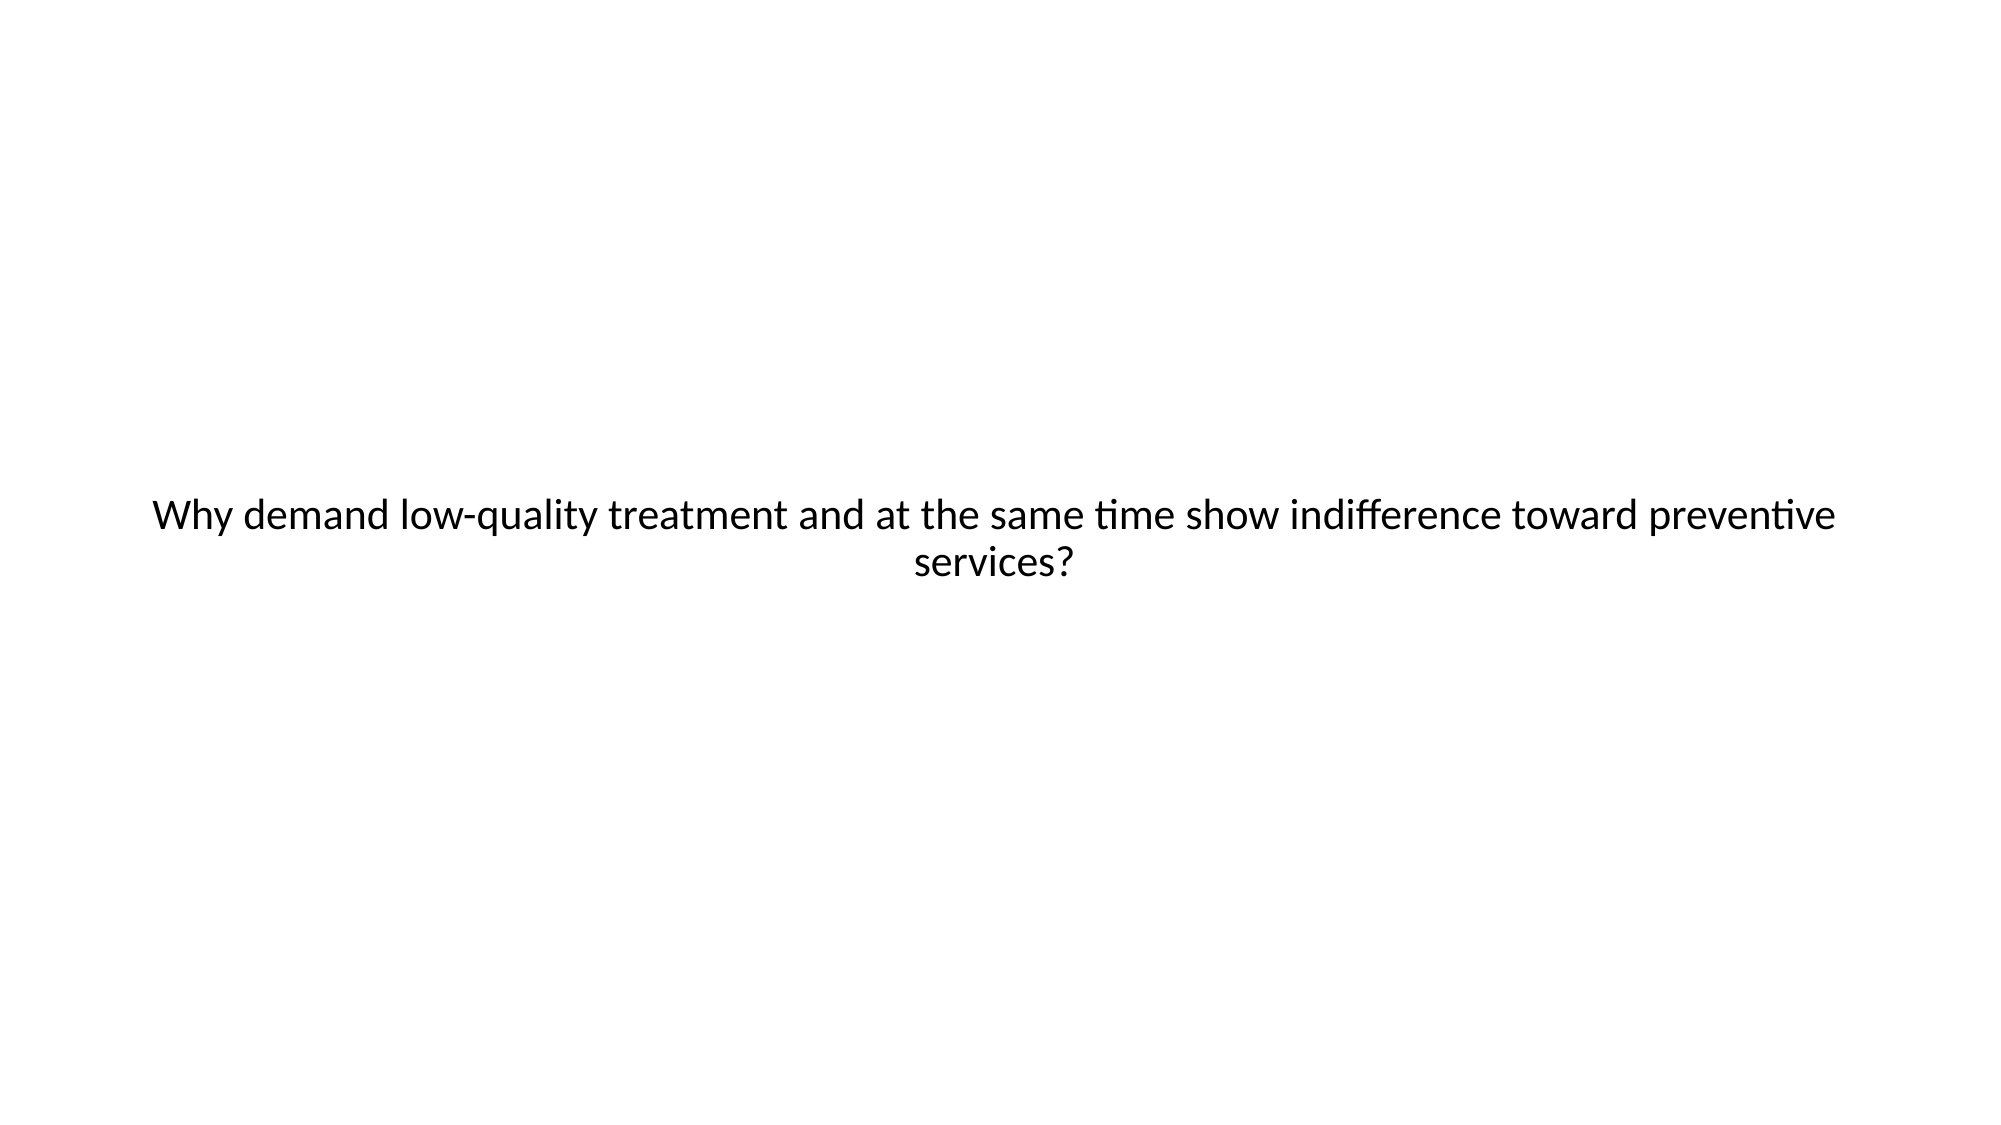

Why demand low-quality treatment and at the same time show indifference toward preventive services?